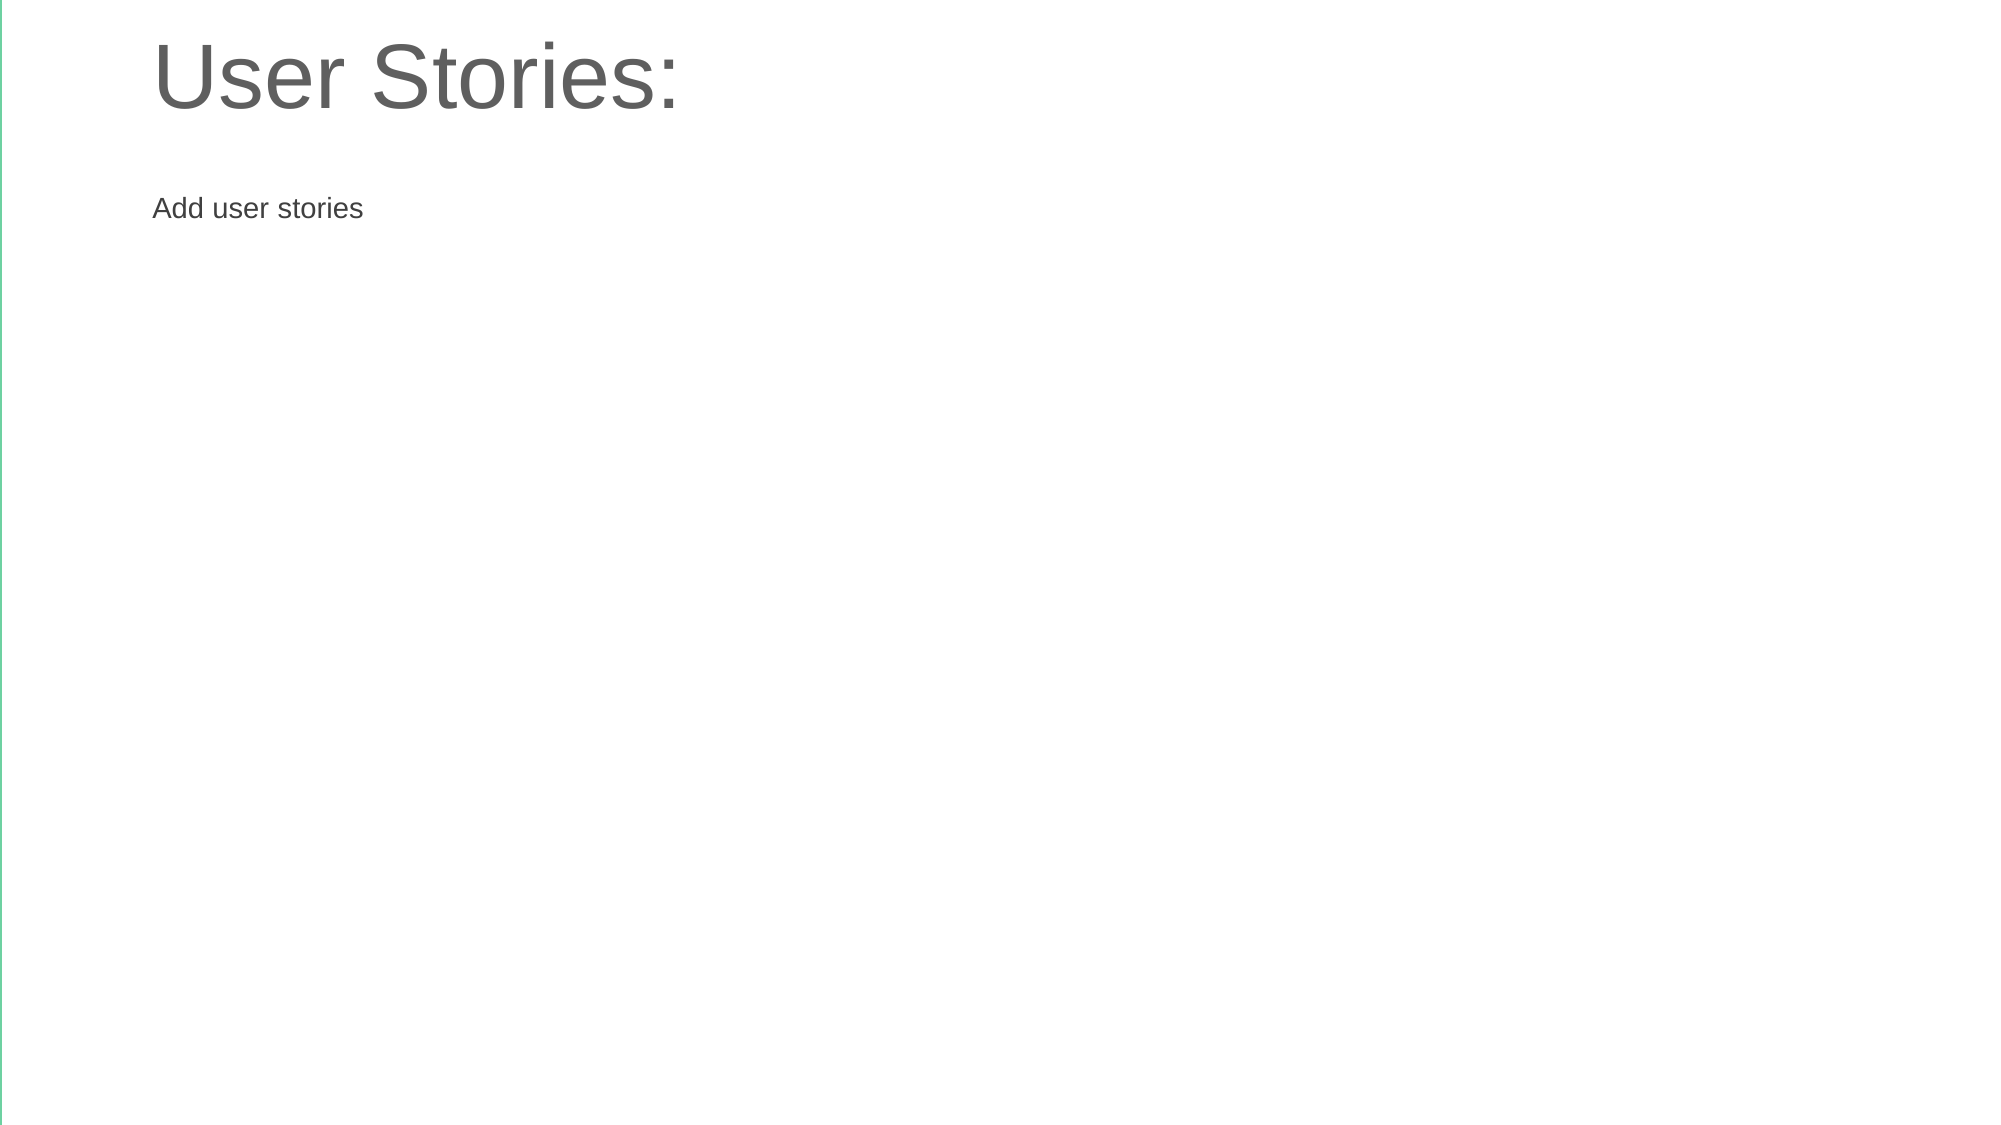

User Stories:
Add user stories
11/3/2020
CS 410 – Team Yellow – Load.In – Feasibility
33